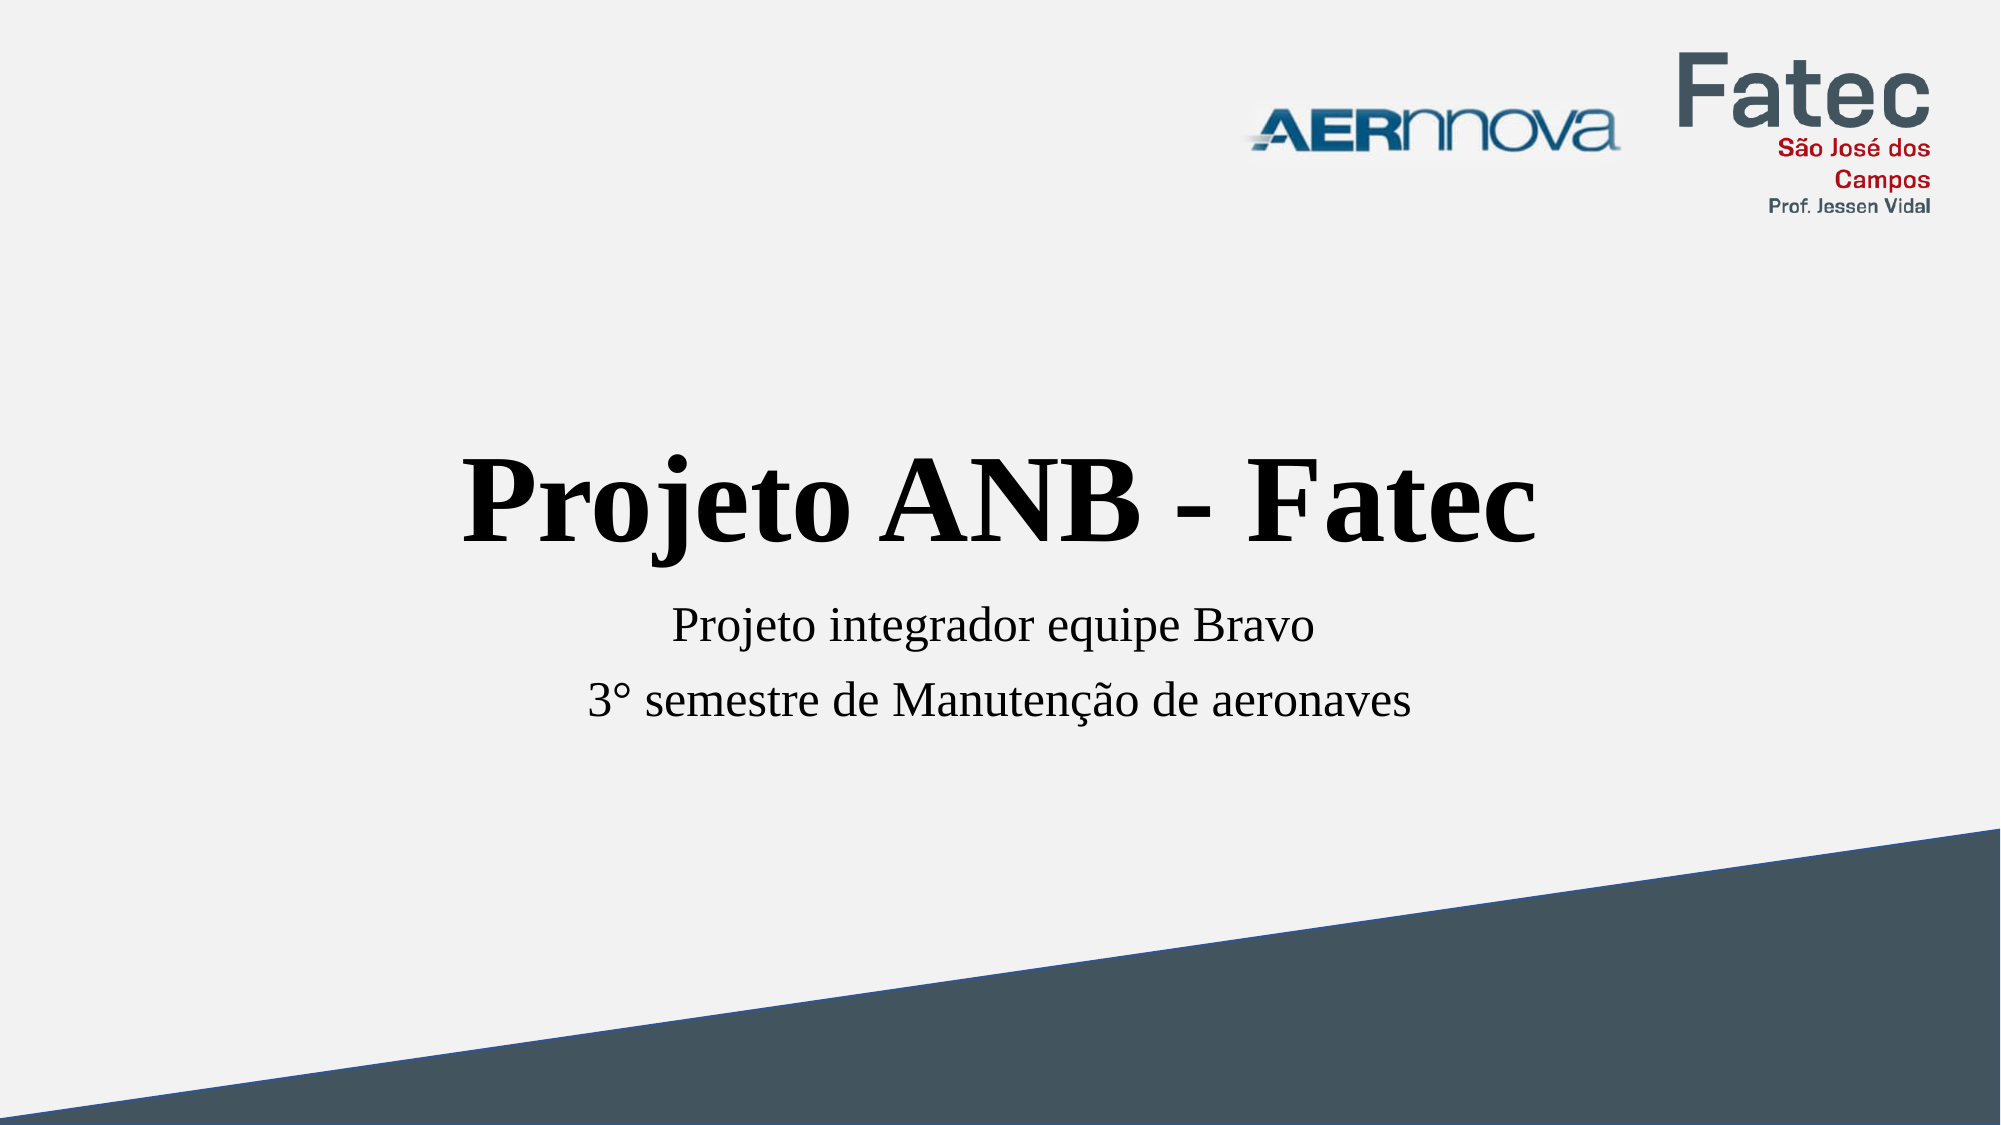

# Projeto ANB - Fatec
Projeto integrador equipe Bravo
3° semestre de Manutenção de aeronaves